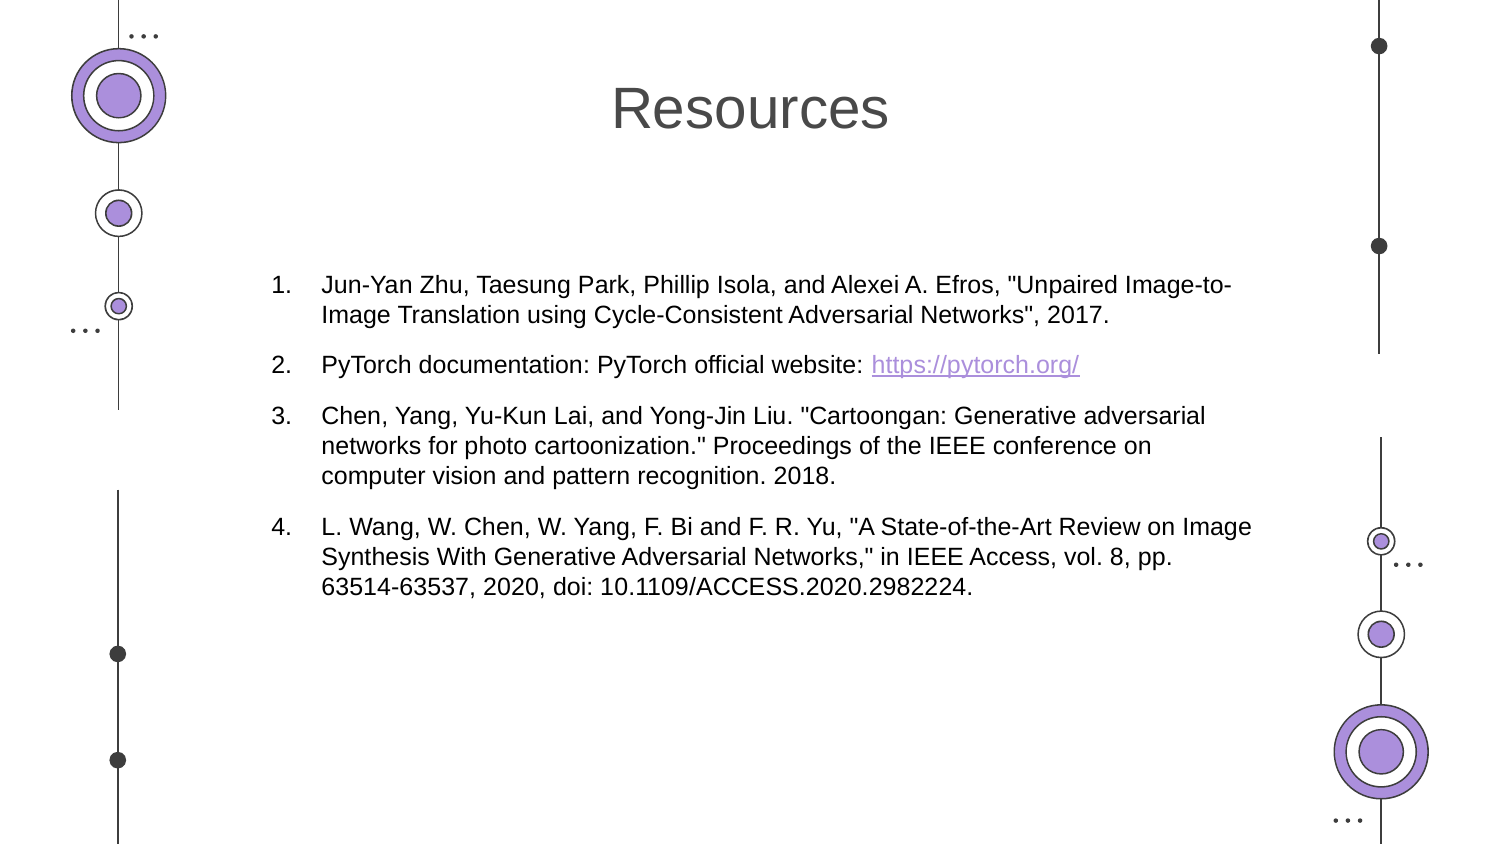

# Resources
Jun-Yan Zhu, Taesung Park, Phillip Isola, and Alexei A. Efros, "Unpaired Image-to-Image Translation using Cycle-Consistent Adversarial Networks", 2017.
PyTorch documentation: PyTorch official website: https://pytorch.org/
Chen, Yang, Yu-Kun Lai, and Yong-Jin Liu. "Cartoongan: Generative adversarial networks for photo cartoonization." Proceedings of the IEEE conference on computer vision and pattern recognition. 2018.
L. Wang, W. Chen, W. Yang, F. Bi and F. R. Yu, "A State-of-the-Art Review on Image Synthesis With Generative Adversarial Networks," in IEEE Access, vol. 8, pp. 63514-63537, 2020, doi: 10.1109/ACCESS.2020.2982224.